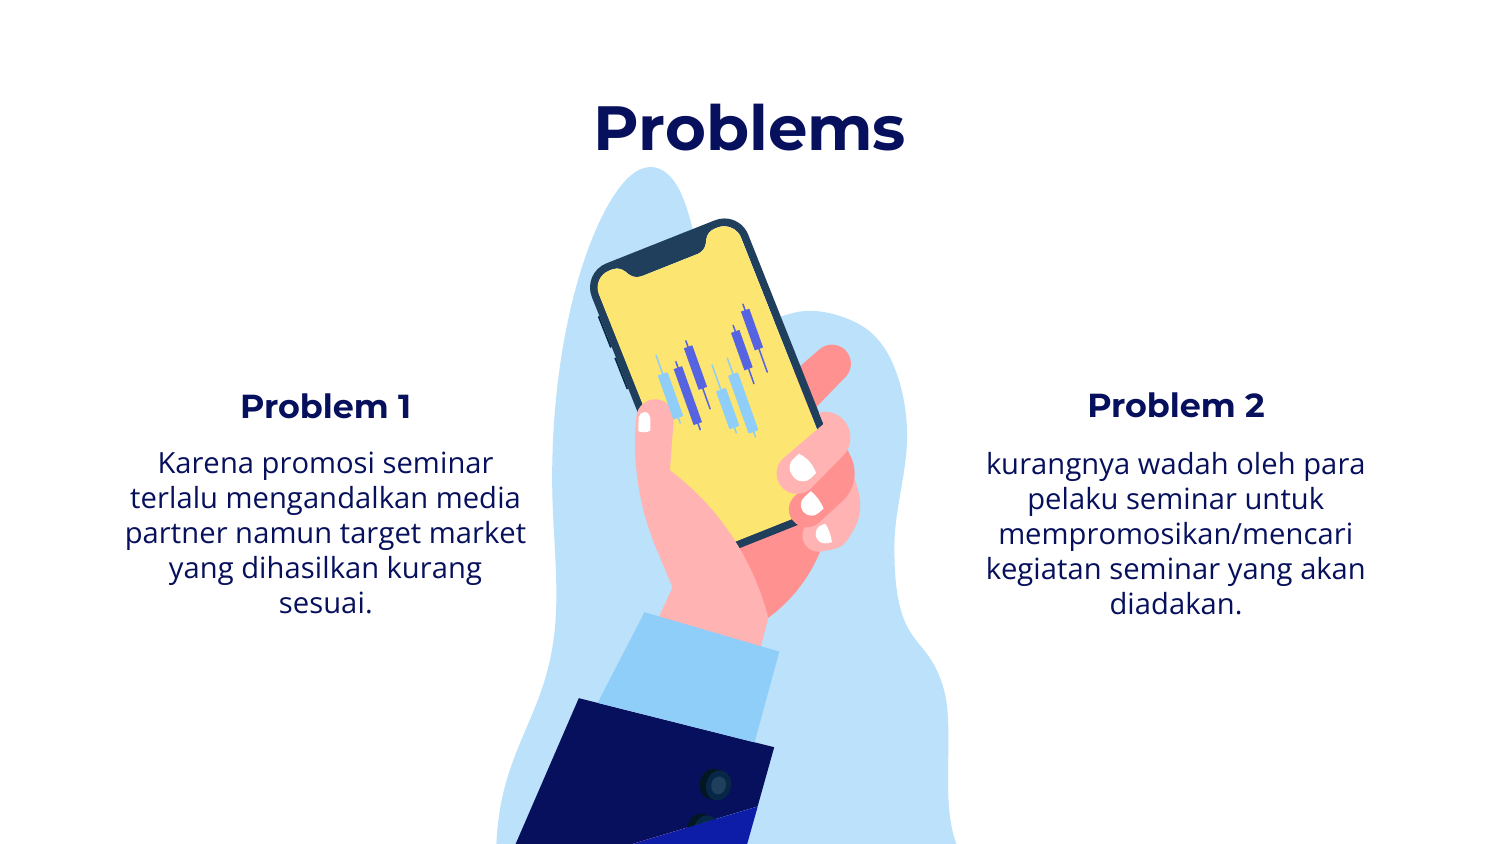

# Problems

Problem 2
Problem 1
Karena promosi seminar terlalu mengandalkan media partner namun target market yang dihasilkan kurang sesuai.
kurangnya wadah oleh para pelaku seminar untuk mempromosikan/mencari kegiatan seminar yang akan diadakan.